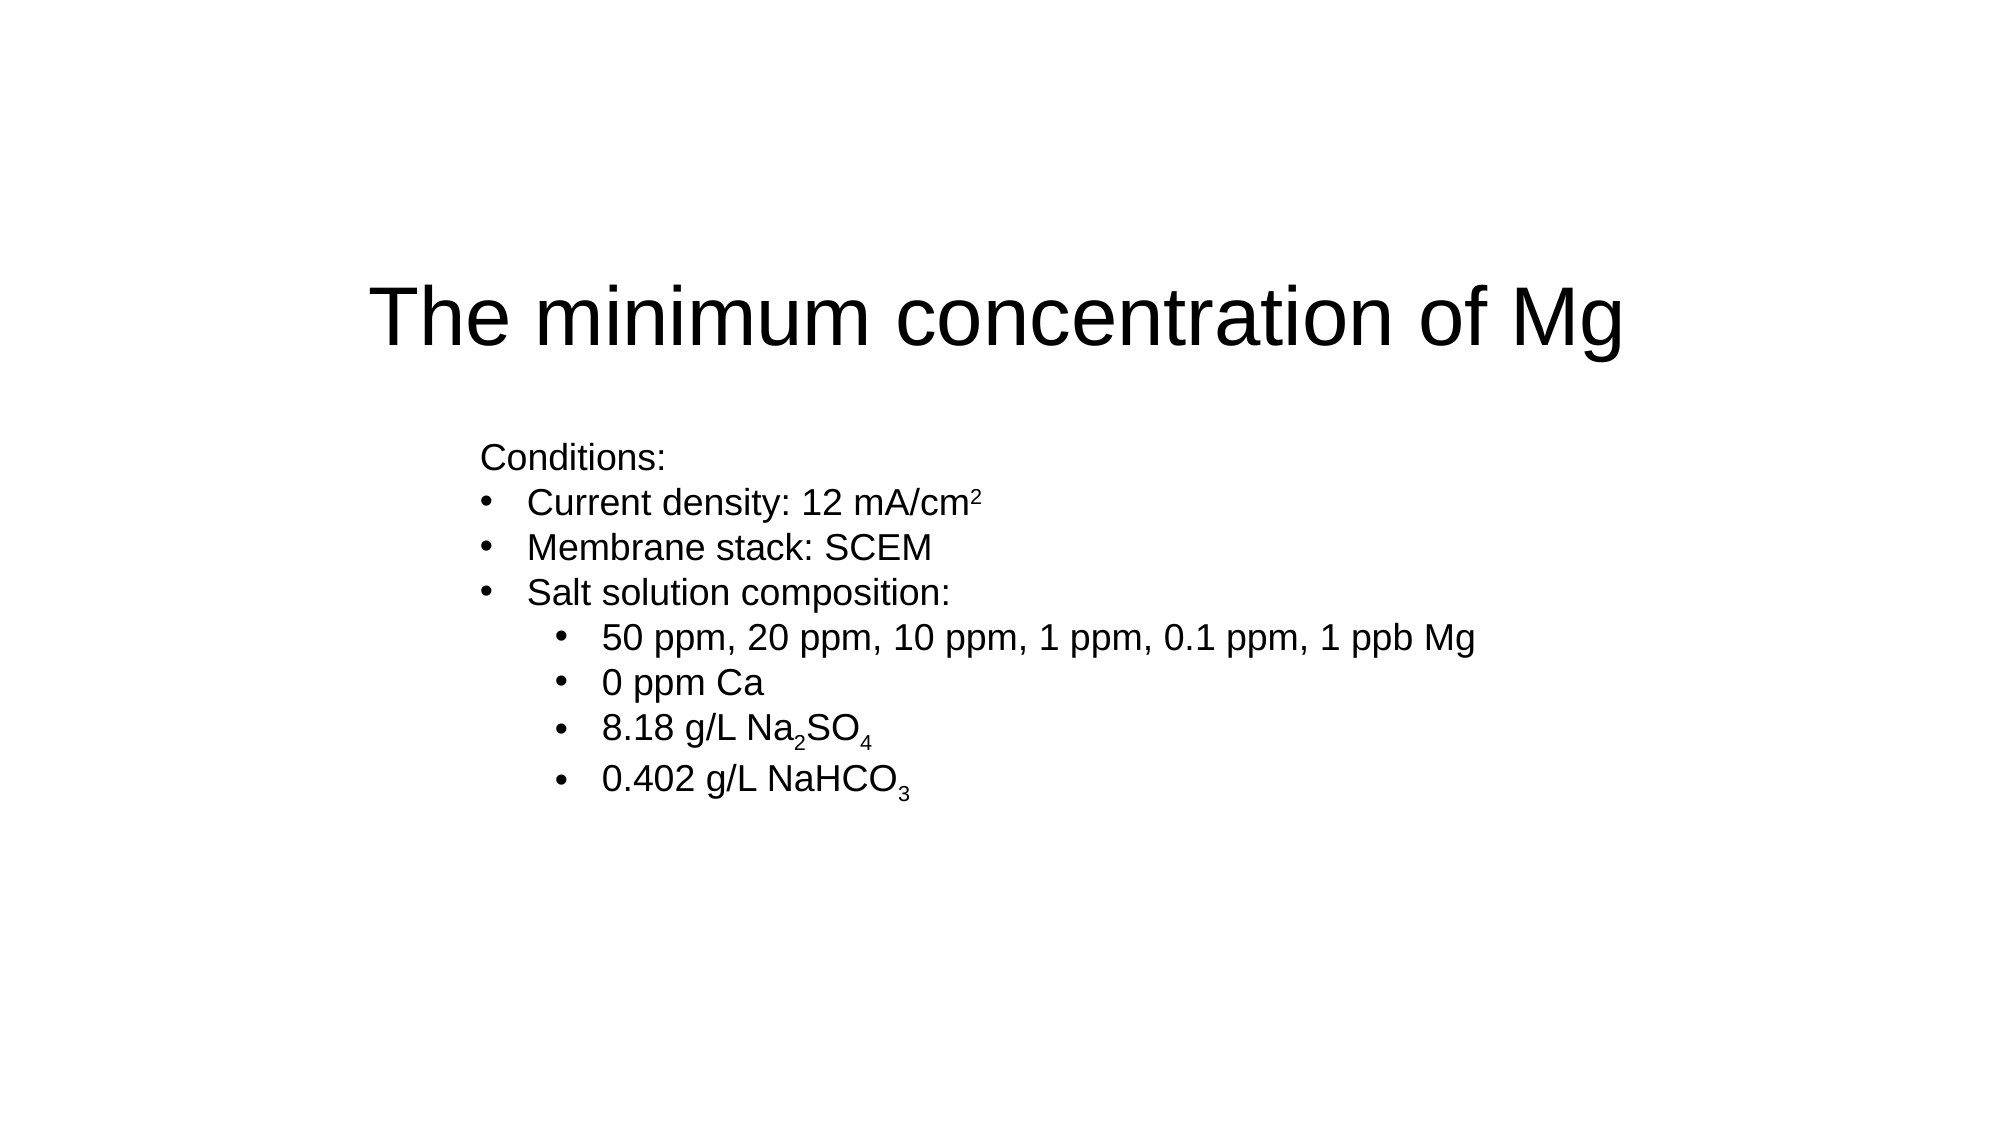

The minimum concentration of Mg
Conditions:
Current density: 12 mA/cm2
Membrane stack: SCEM
Salt solution composition:
50 ppm, 20 ppm, 10 ppm, 1 ppm, 0.1 ppm, 1 ppb Mg
0 ppm Ca
8.18 g/L Na2SO4
0.402 g/L NaHCO3